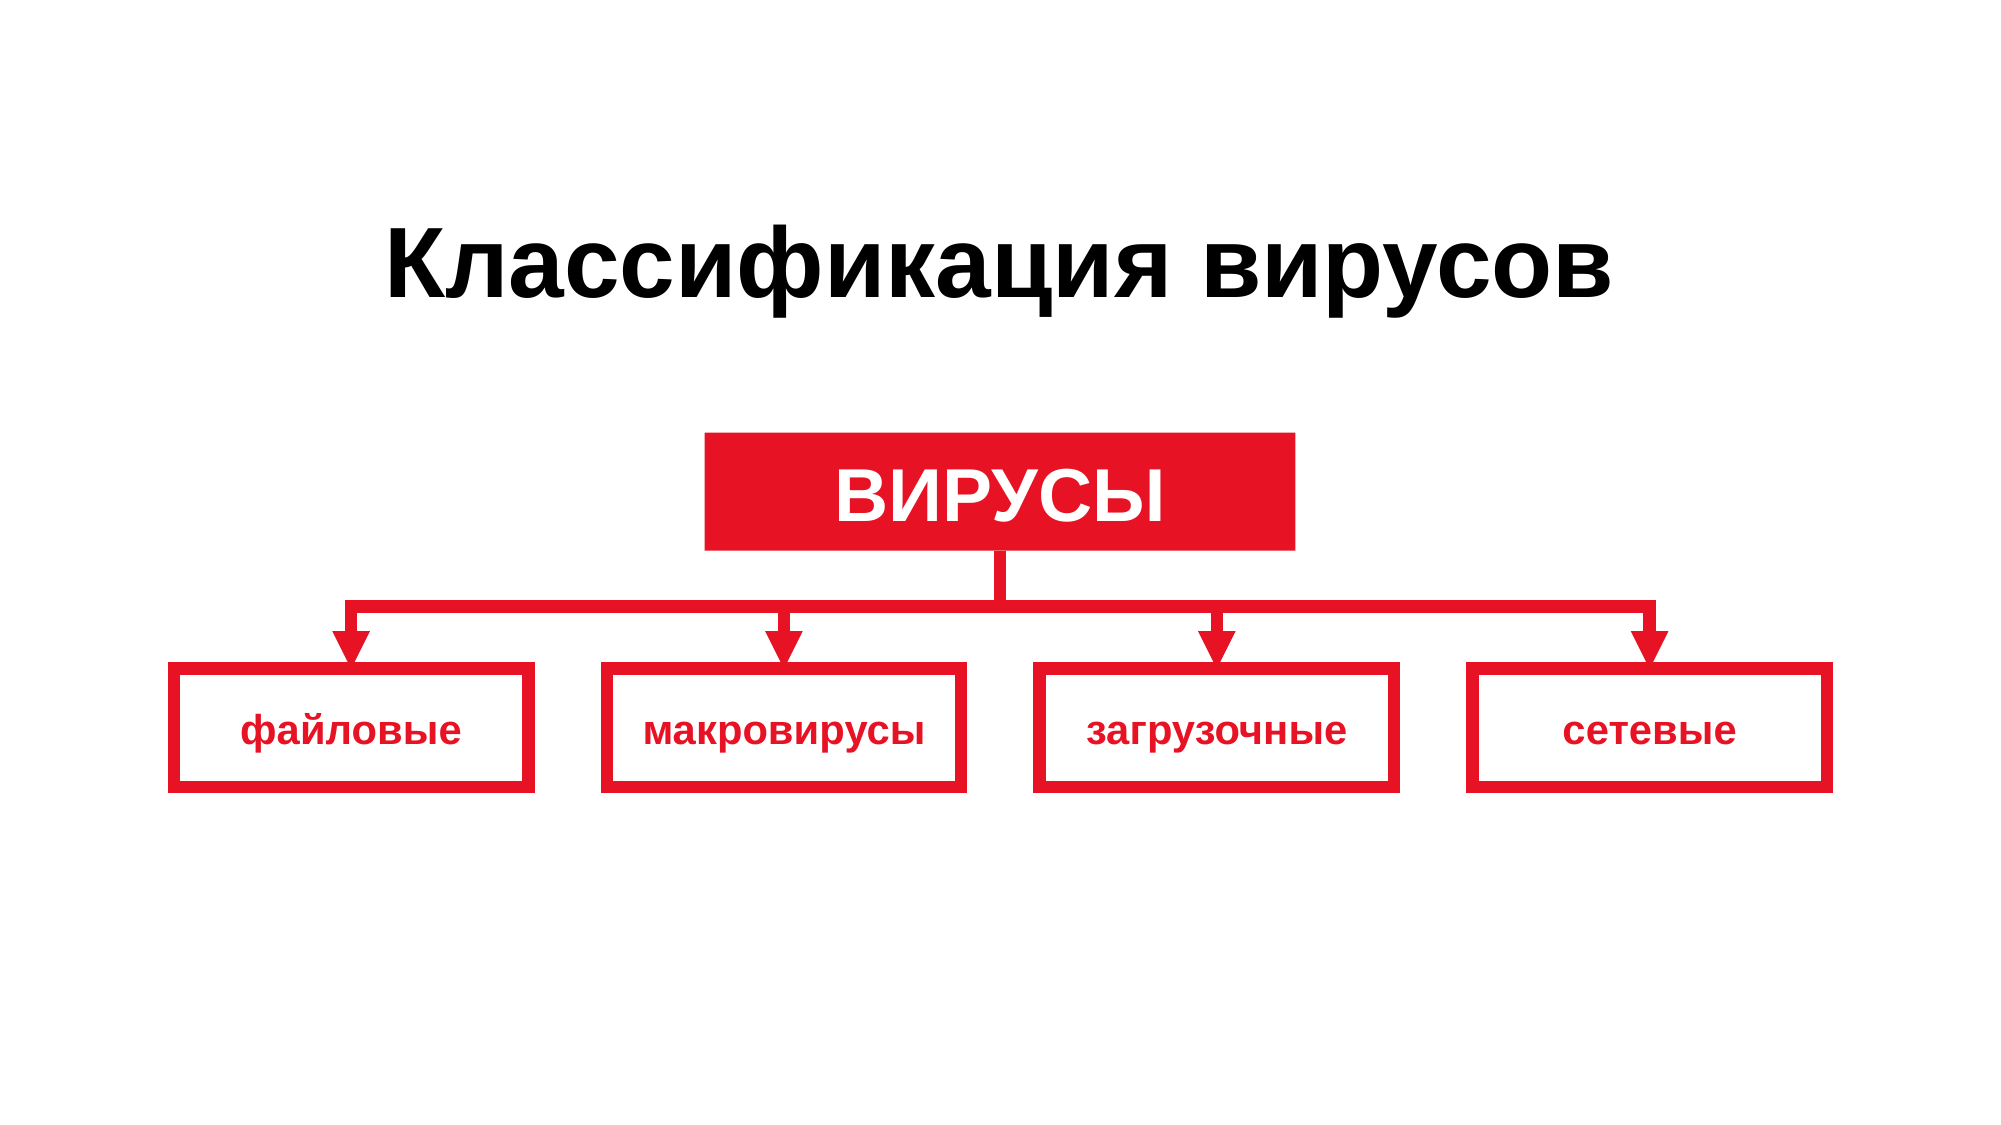

Классификация вирусов
ВИРУСЫ
файловые
макровирусы
загрузочные
сетевые